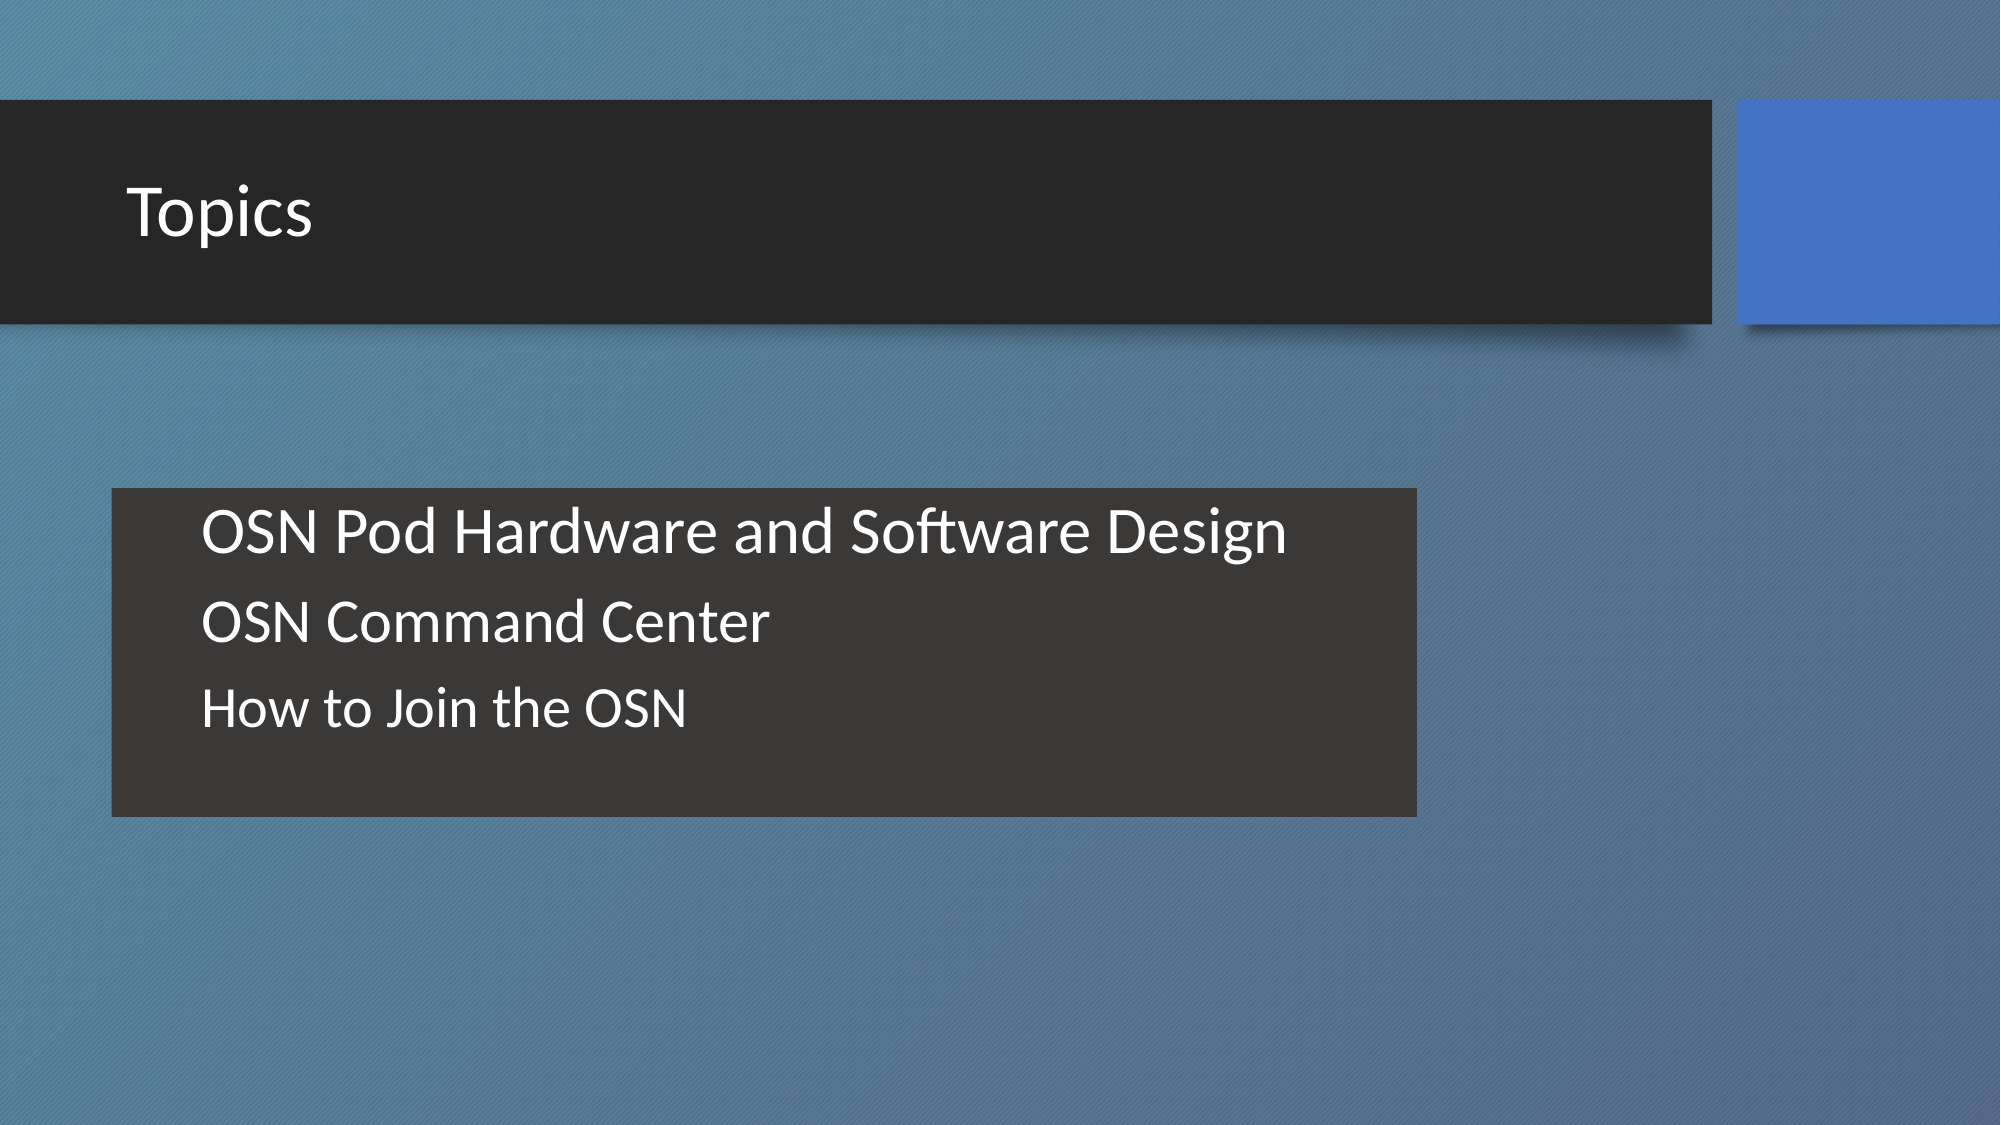

# Topics
OSN Pod Hardware and Software Design
OSN Command Center
How to Join the OSN